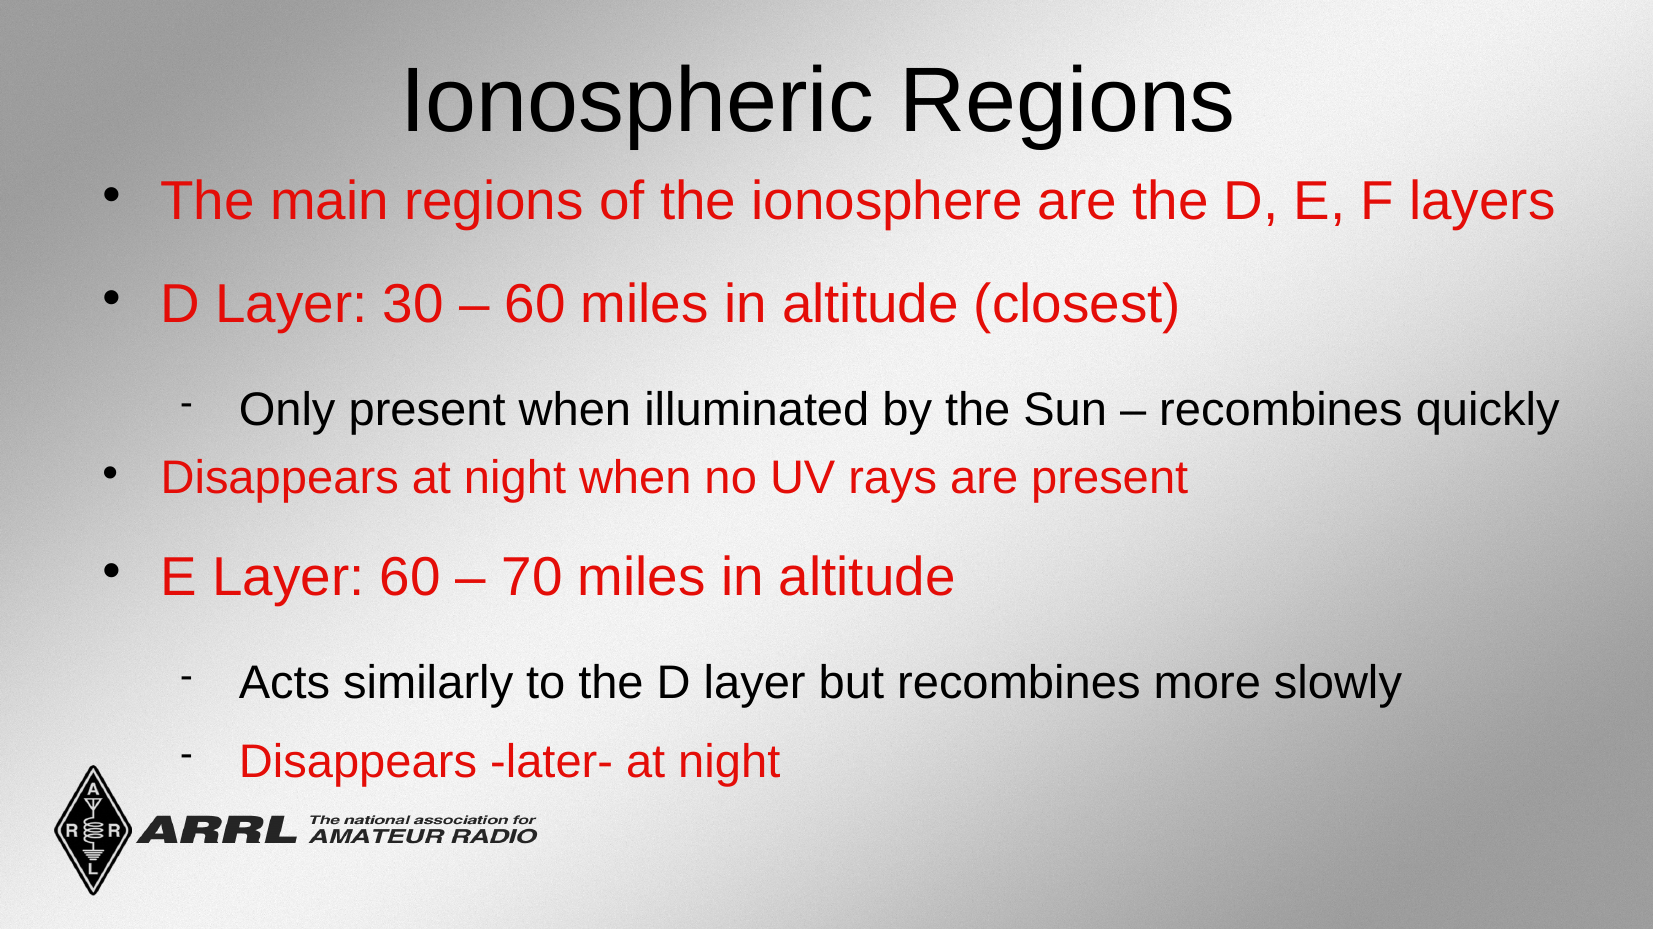

Ionospheric Regions

The main regions of the ionosphere are the D, E, F layers
D Layer: 30 – 60 miles in altitude (closest)
Only present when illuminated by the Sun – recombines quickly
Disappears at night when no UV rays are present
E Layer: 60 – 70 miles in altitude
Acts similarly to the D layer but recombines more slowly
Disappears -later- at night